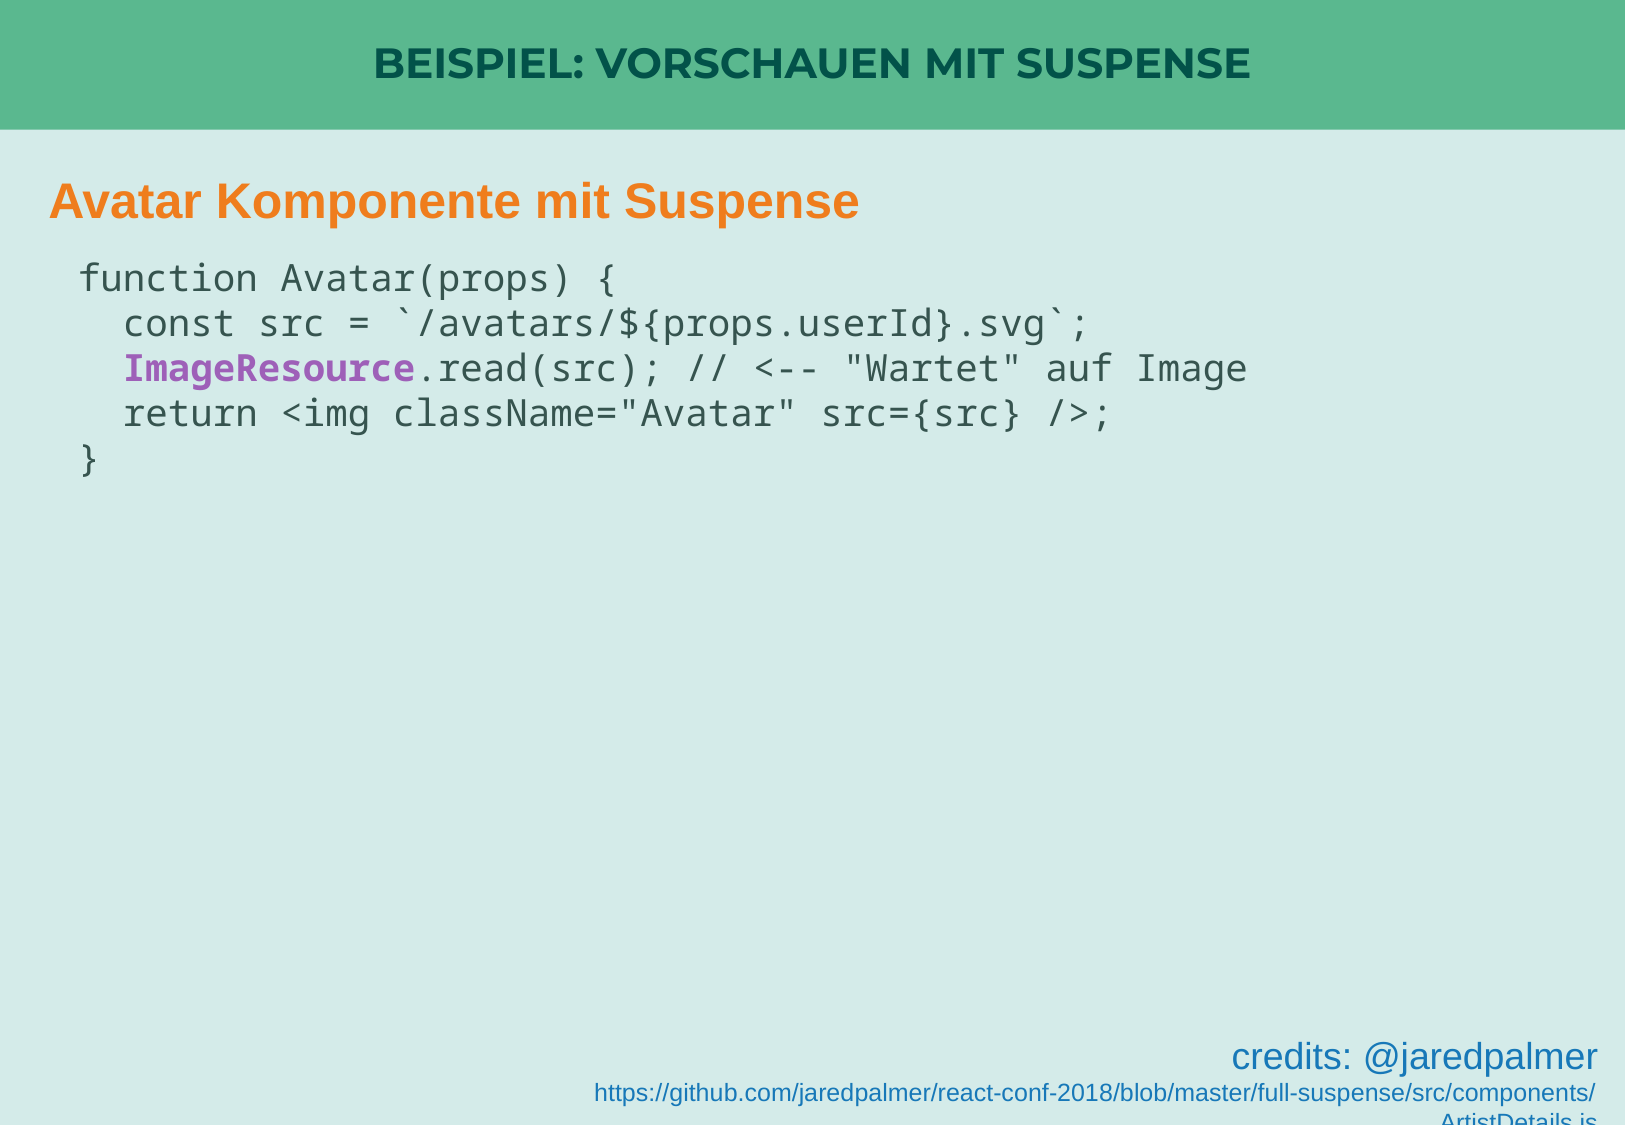

# Beispiel: Vorschauen mit Suspense
Avatar Komponente mit Suspense
function Avatar(props) {
  const src = `/avatars/${props.userId}.svg`;
  ImageResource.read(src); // <-- "Wartet" auf Image
  return <img className="Avatar" src={src} />;
}

credits: @jaredpalmer
https://github.com/jaredpalmer/react-conf-2018/blob/master/full-suspense/src/components/ArtistDetails.js